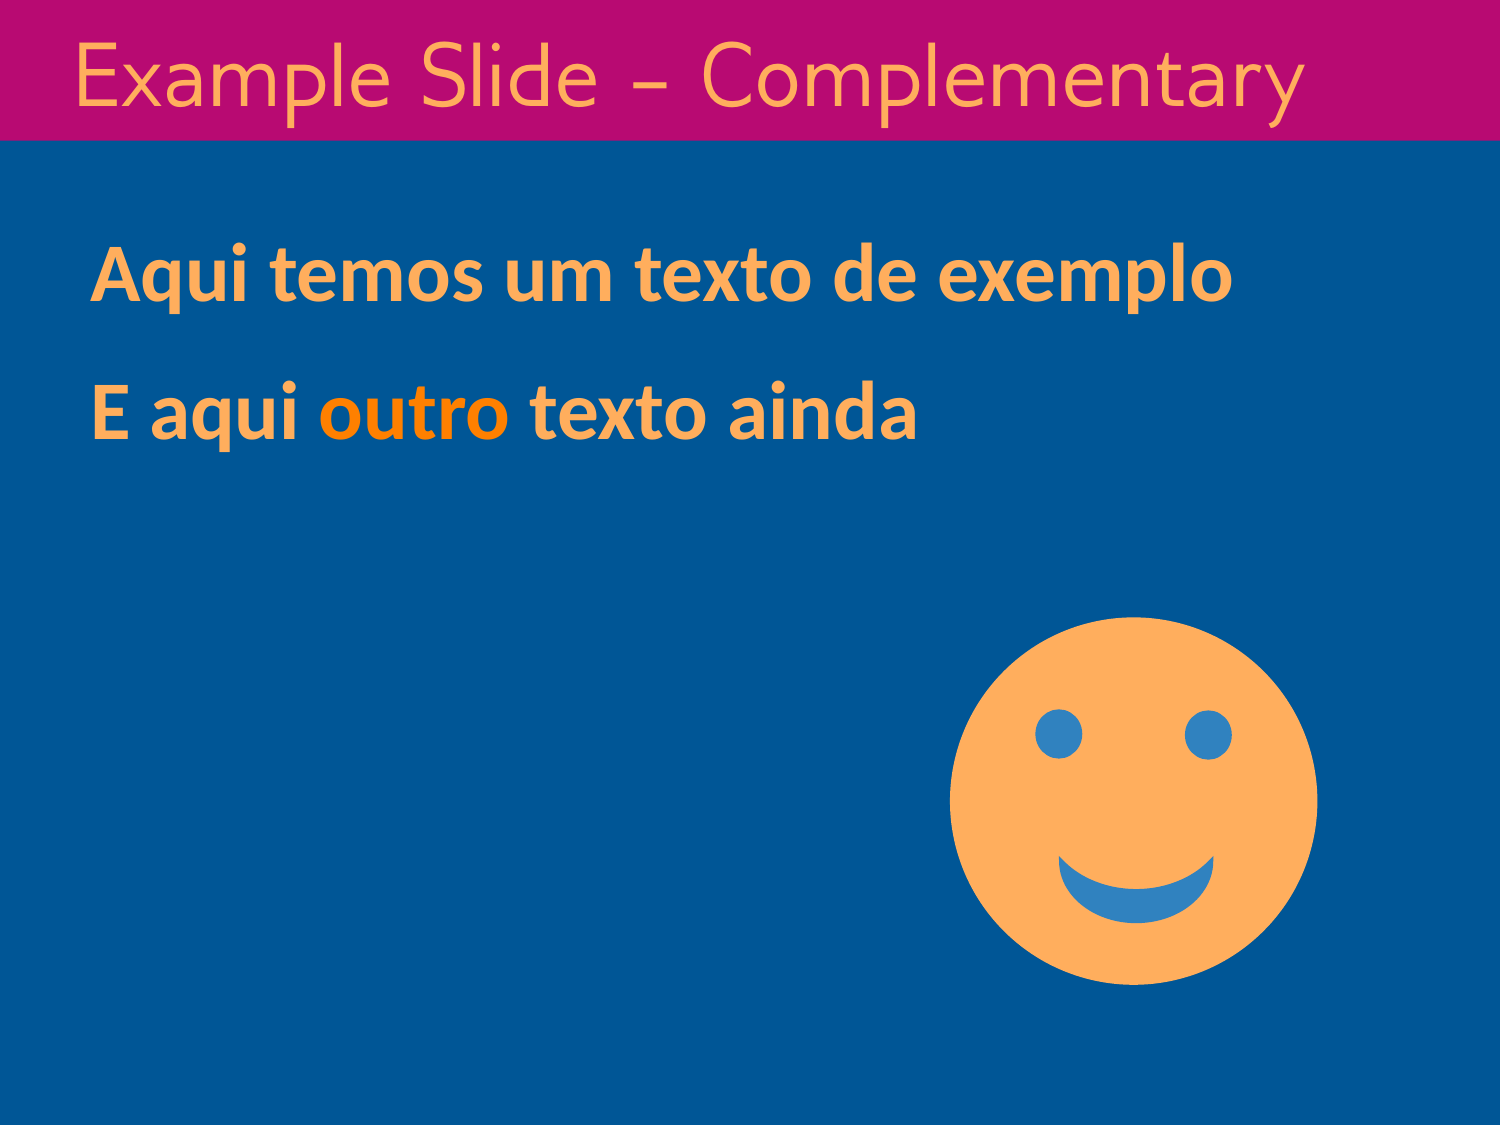

# Example Slide – Complementary

Aqui temos um texto de exemplo
E aqui outro texto ainda